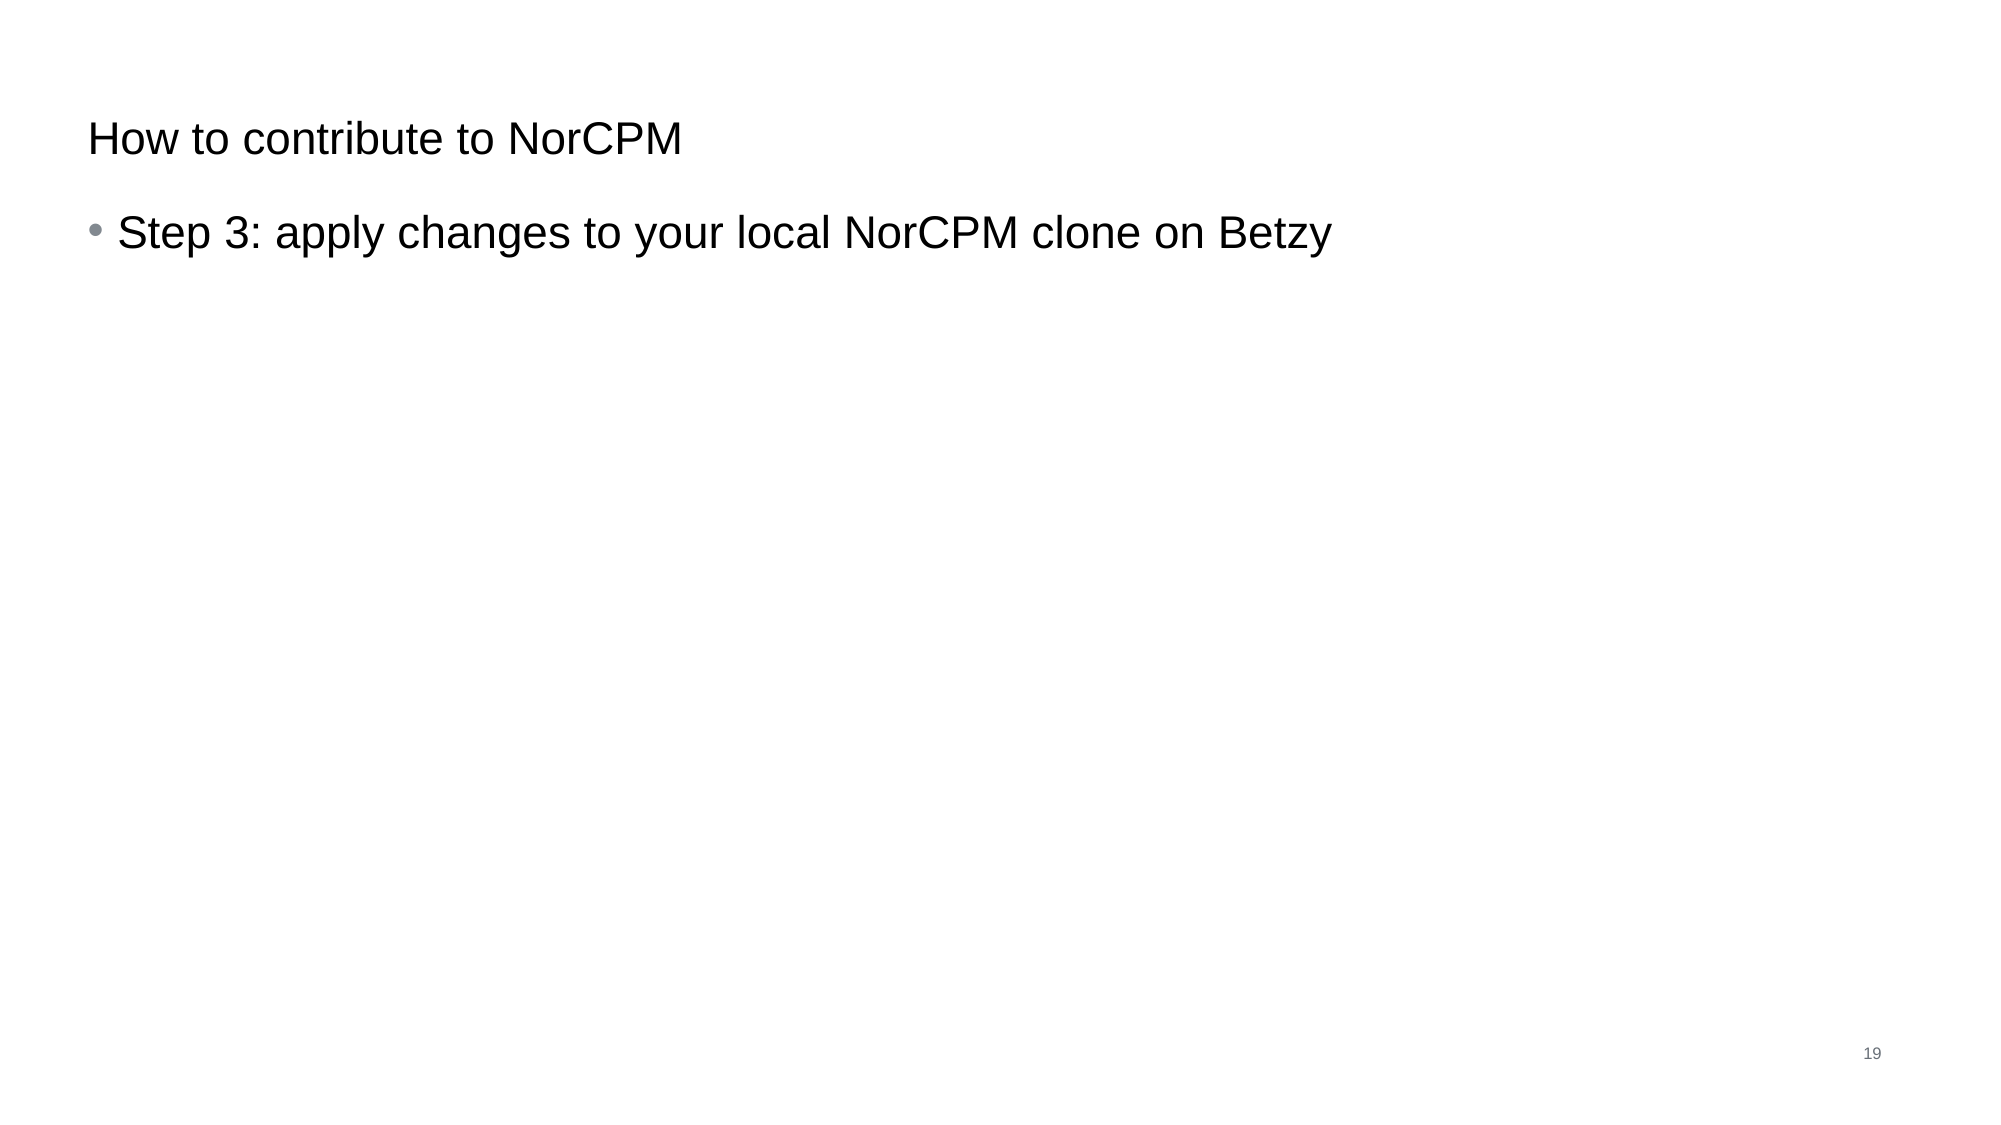

# How to contribute to NorCPM
Step 3: apply changes to your local NorCPM clone on Betzy

19